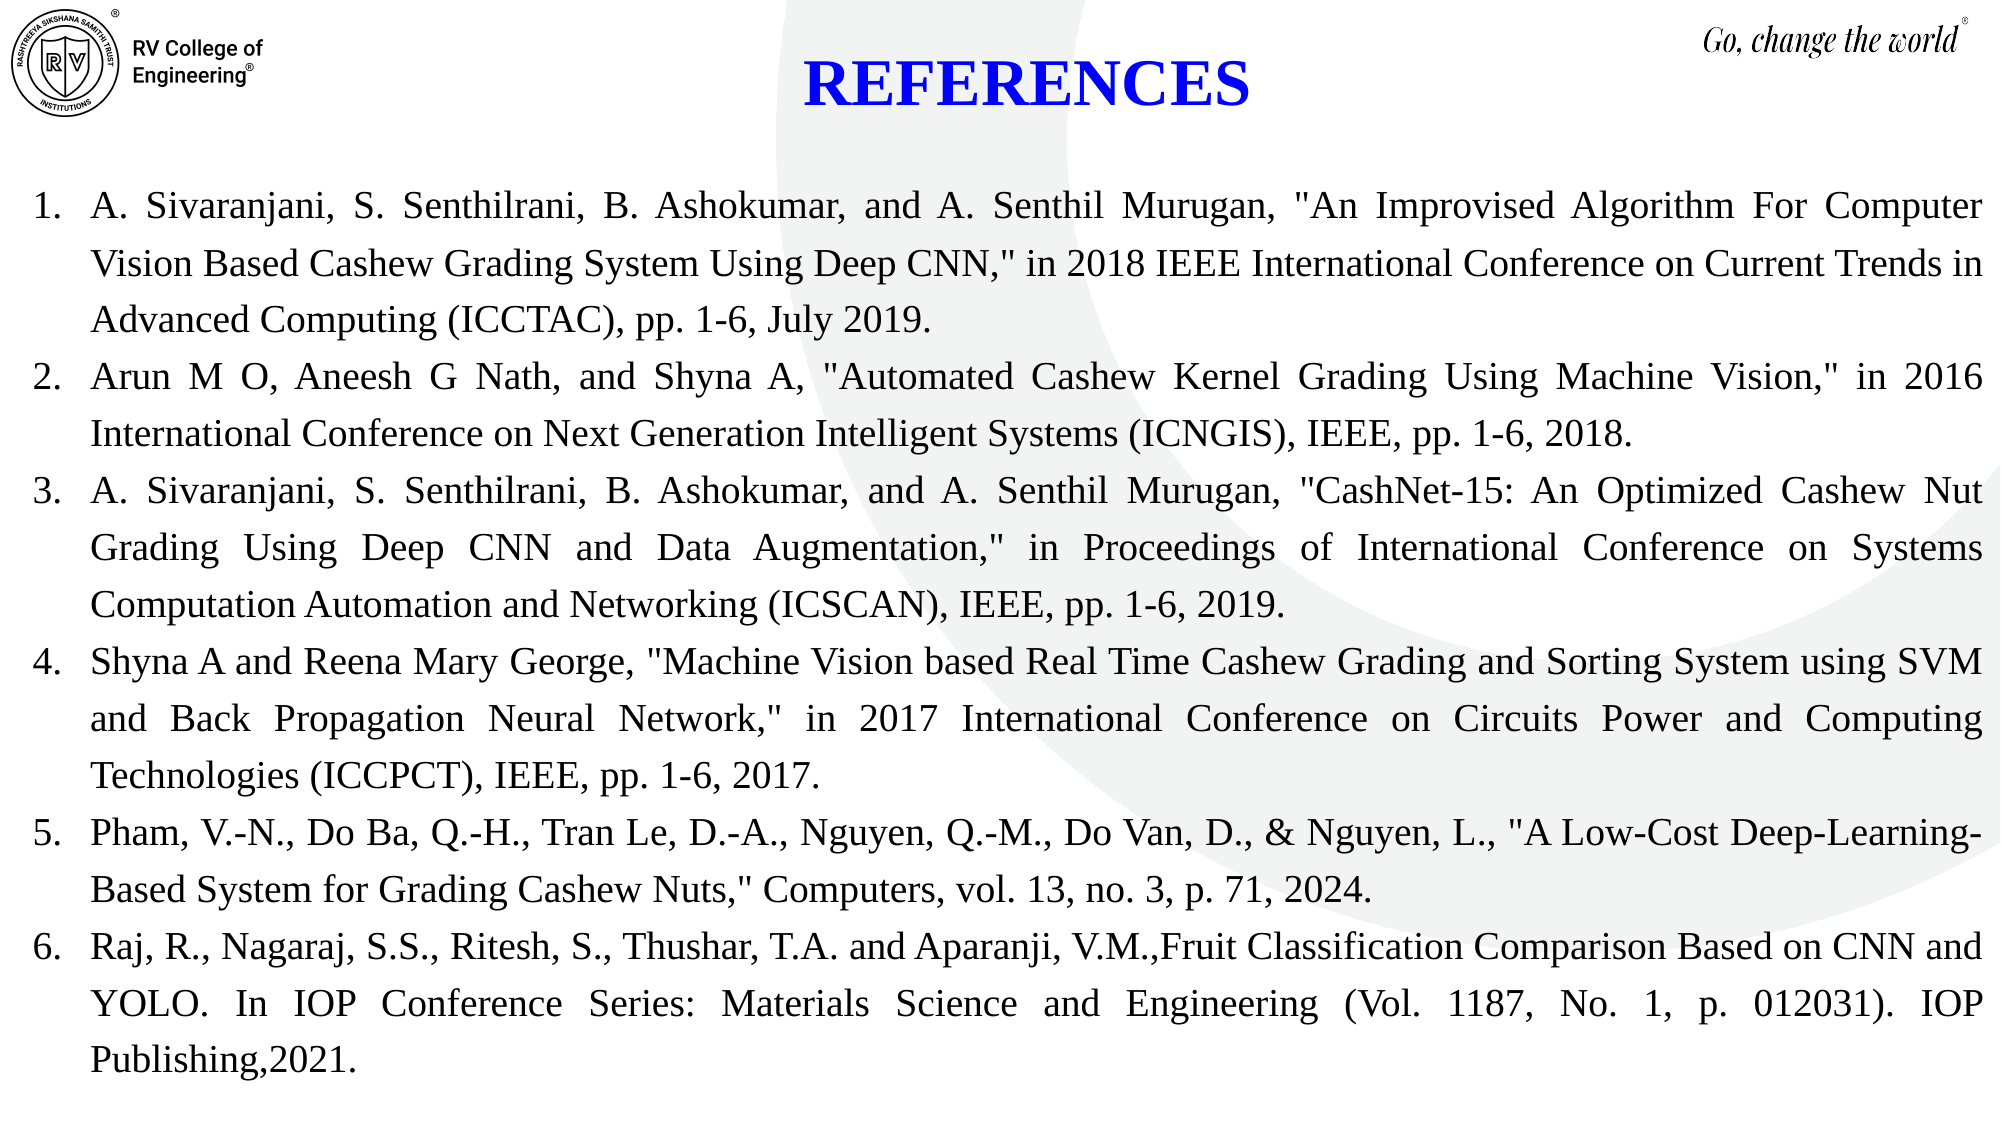

# REFERENCES
A. Sivaranjani, S. Senthilrani, B. Ashokumar, and A. Senthil Murugan, "An Improvised Algorithm For Computer Vision Based Cashew Grading System Using Deep CNN," in 2018 IEEE International Conference on Current Trends in Advanced Computing (ICCTAC), pp. 1-6, July 2019.
Arun M O, Aneesh G Nath, and Shyna A, "Automated Cashew Kernel Grading Using Machine Vision," in 2016 International Conference on Next Generation Intelligent Systems (ICNGIS), IEEE, pp. 1-6, 2018.
A. Sivaranjani, S. Senthilrani, B. Ashokumar, and A. Senthil Murugan, "CashNet-15: An Optimized Cashew Nut Grading Using Deep CNN and Data Augmentation," in Proceedings of International Conference on Systems Computation Automation and Networking (ICSCAN), IEEE, pp. 1-6, 2019.
Shyna A and Reena Mary George, "Machine Vision based Real Time Cashew Grading and Sorting System using SVM and Back Propagation Neural Network," in 2017 International Conference on Circuits Power and Computing Technologies (ICCPCT), IEEE, pp. 1-6, 2017.
Pham, V.-N., Do Ba, Q.-H., Tran Le, D.-A., Nguyen, Q.-M., Do Van, D., & Nguyen, L., "A Low-Cost Deep-Learning-Based System for Grading Cashew Nuts," Computers, vol. 13, no. 3, p. 71, 2024.
Raj, R., Nagaraj, S.S., Ritesh, S., Thushar, T.A. and Aparanji, V.M.,Fruit Classification Comparison Based on CNN and YOLO. In IOP Conference Series: Materials Science and Engineering (Vol. 1187, No. 1, p. 012031). IOP Publishing,2021.